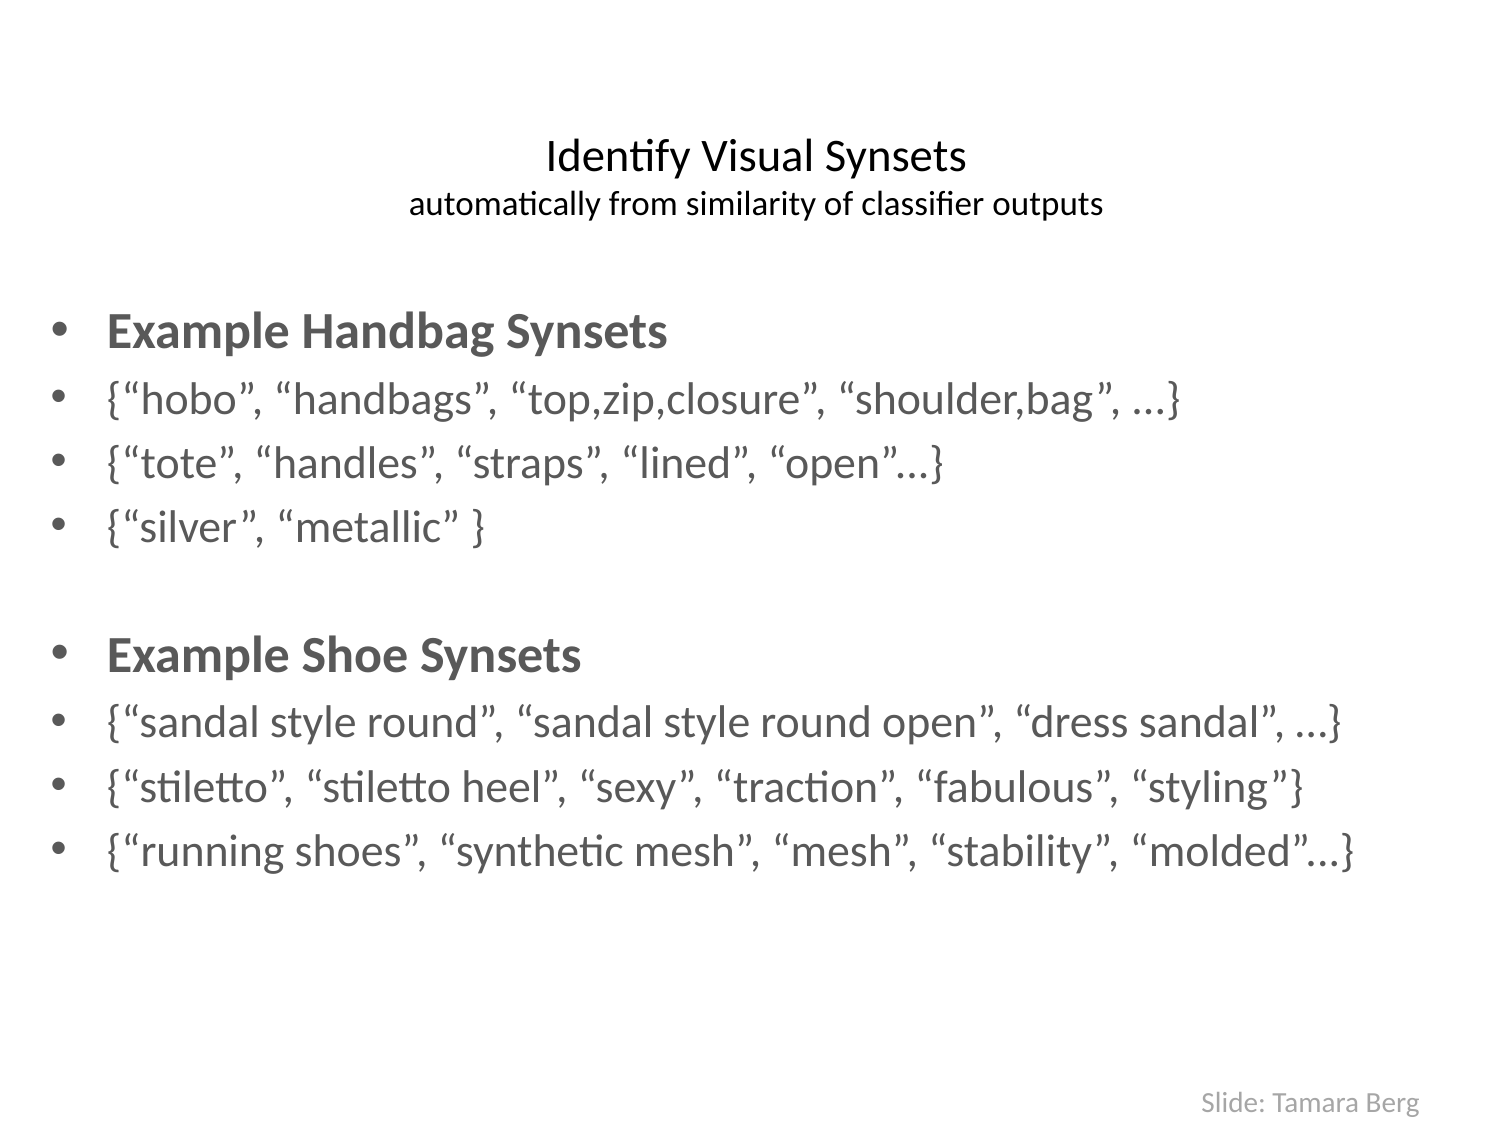

# Identify Visual Synsets automatically from similarity of classifier outputs
Example Handbag Synsets
{“hobo”, “handbags”, “top,zip,closure”, “shoulder,bag”, ...}
{“tote”, “handles”, “straps”, “lined”, “open”...}
{“silver”, “metallic” }

Example Shoe Synsets
{“sandal style round”, “sandal style round open”, “dress sandal”, …}
{“stiletto”, “stiletto heel”, “sexy”, “traction”, “fabulous”, “styling”}
{“running shoes”, “synthetic mesh”, “mesh”, “stability”, “molded”...}

Slide: Tamara Berg